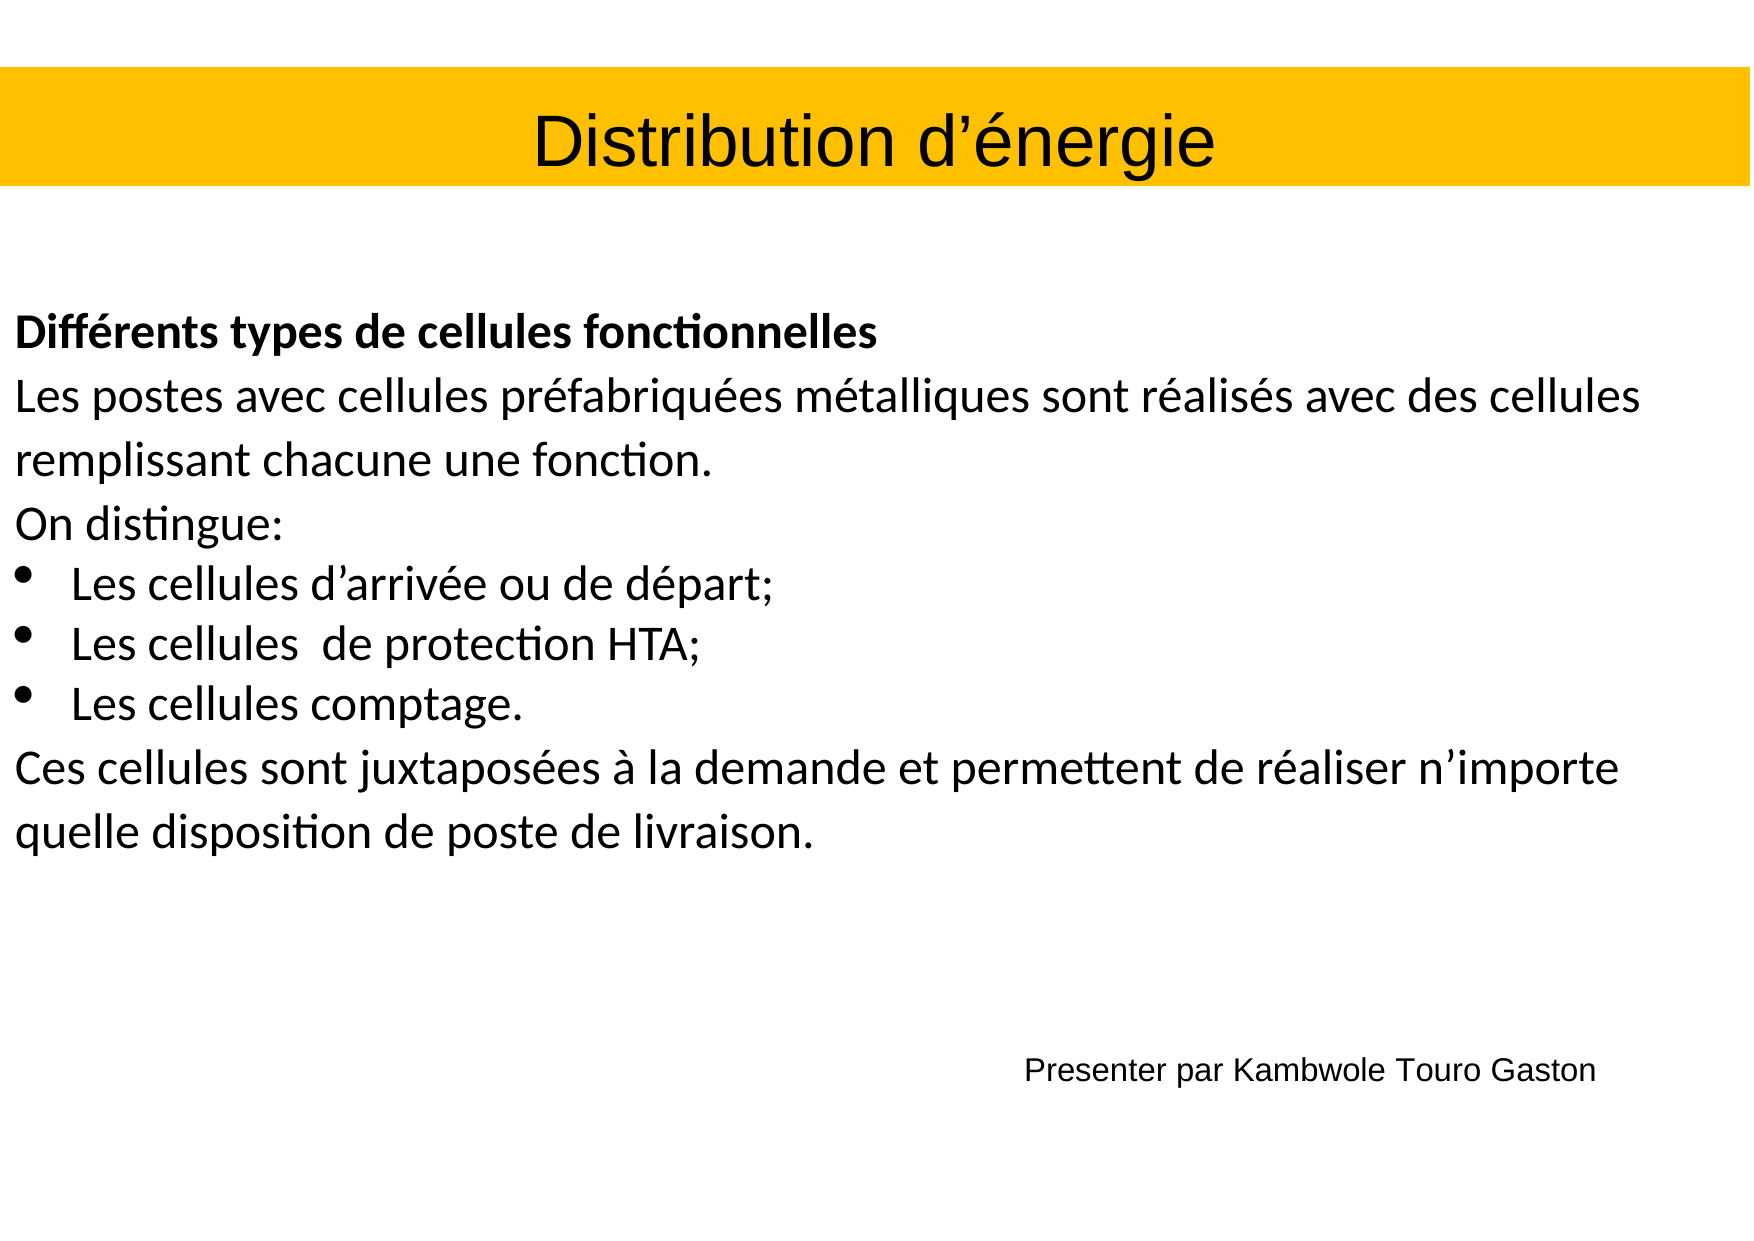

Distribution d’énergie

Différents types de cellules fonctionnelles
Les postes avec cellules préfabriquées métalliques sont réalisés avec des cellules remplissant chacune une fonction.
On distingue:
Les cellules d’arrivée ou de départ;
Les cellules  de protection HTA;
Les cellules comptage.
Ces cellules sont juxtaposées à la demande et permettent de réaliser n’importe quelle disposition de poste de livraison.
Presenter par Kambwole Touro Gaston